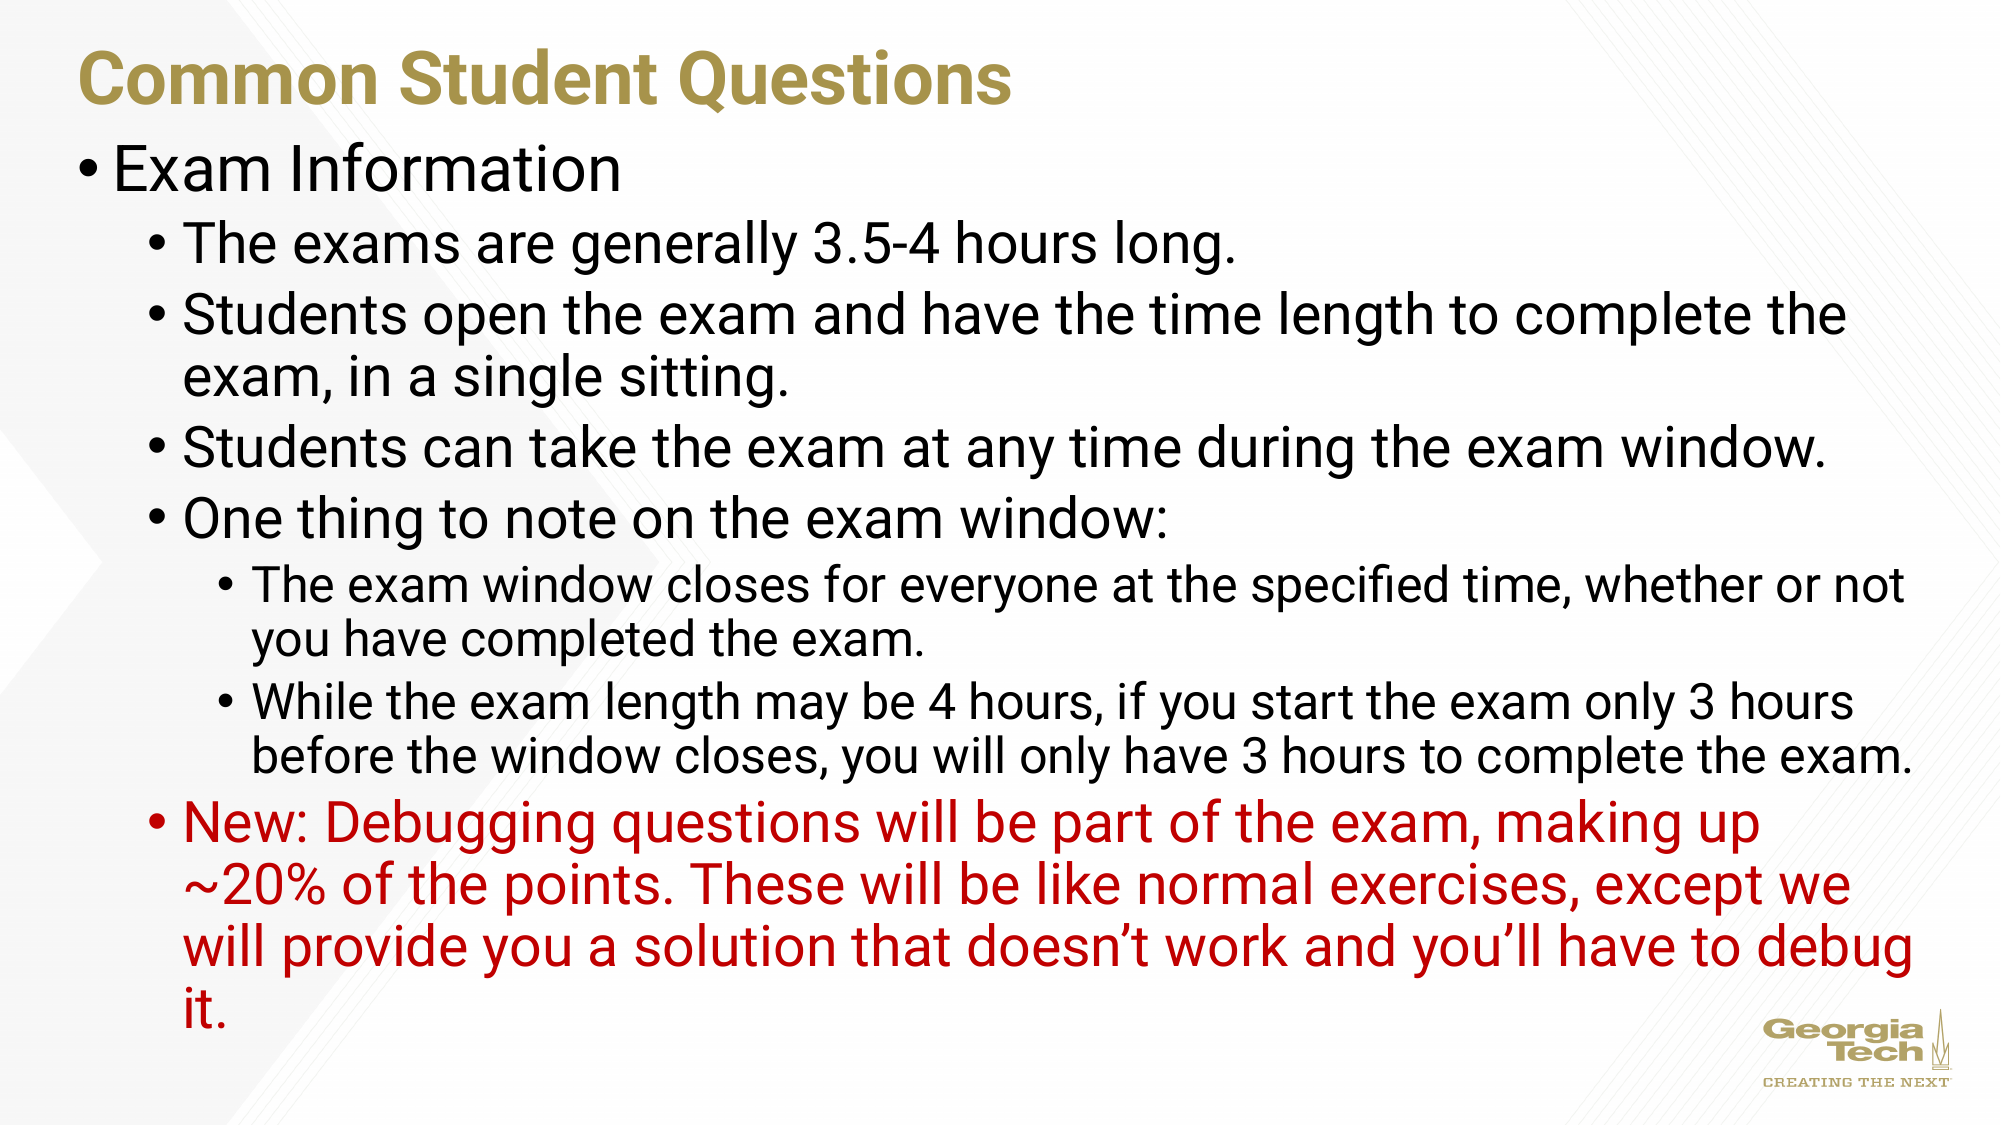

# Common Student Questions
Exam Information
The exams are generally 3.5-4 hours long.
Students open the exam and have the time length to complete the exam, in a single sitting.
Students can take the exam at any time during the exam window.
One thing to note on the exam window:
The exam window closes for everyone at the specified time, whether or not you have completed the exam.
While the exam length may be 4 hours, if you start the exam only 3 hours before the window closes, you will only have 3 hours to complete the exam.
New: Debugging questions will be part of the exam, making up ~20% of the points. These will be like normal exercises, except we will provide you a solution that doesn’t work and you’ll have to debug it.